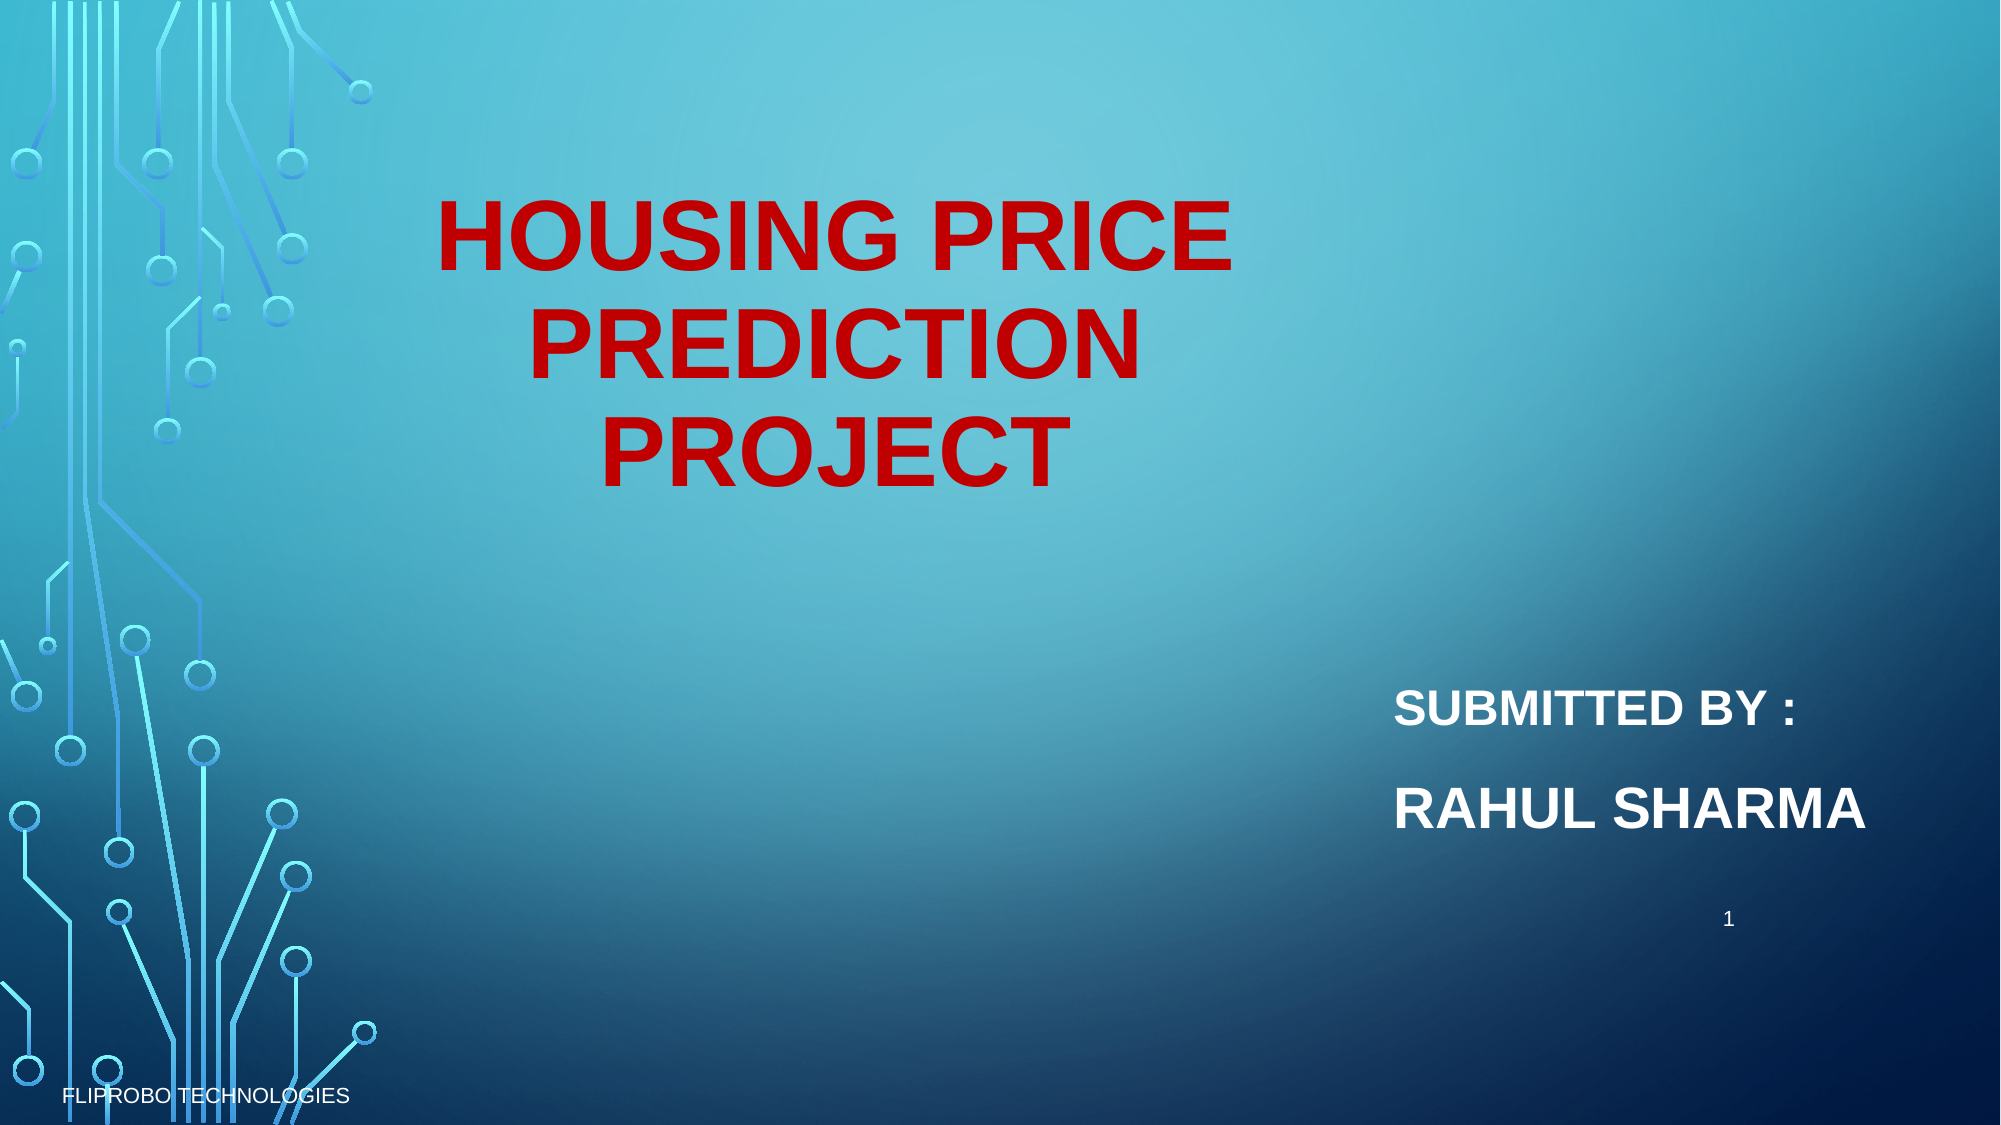

# HOUSING PRICE PREDICTION PROJECT
Submitted by :
Rahul sharma
1
FLIPROBO TECHNOLOGIES